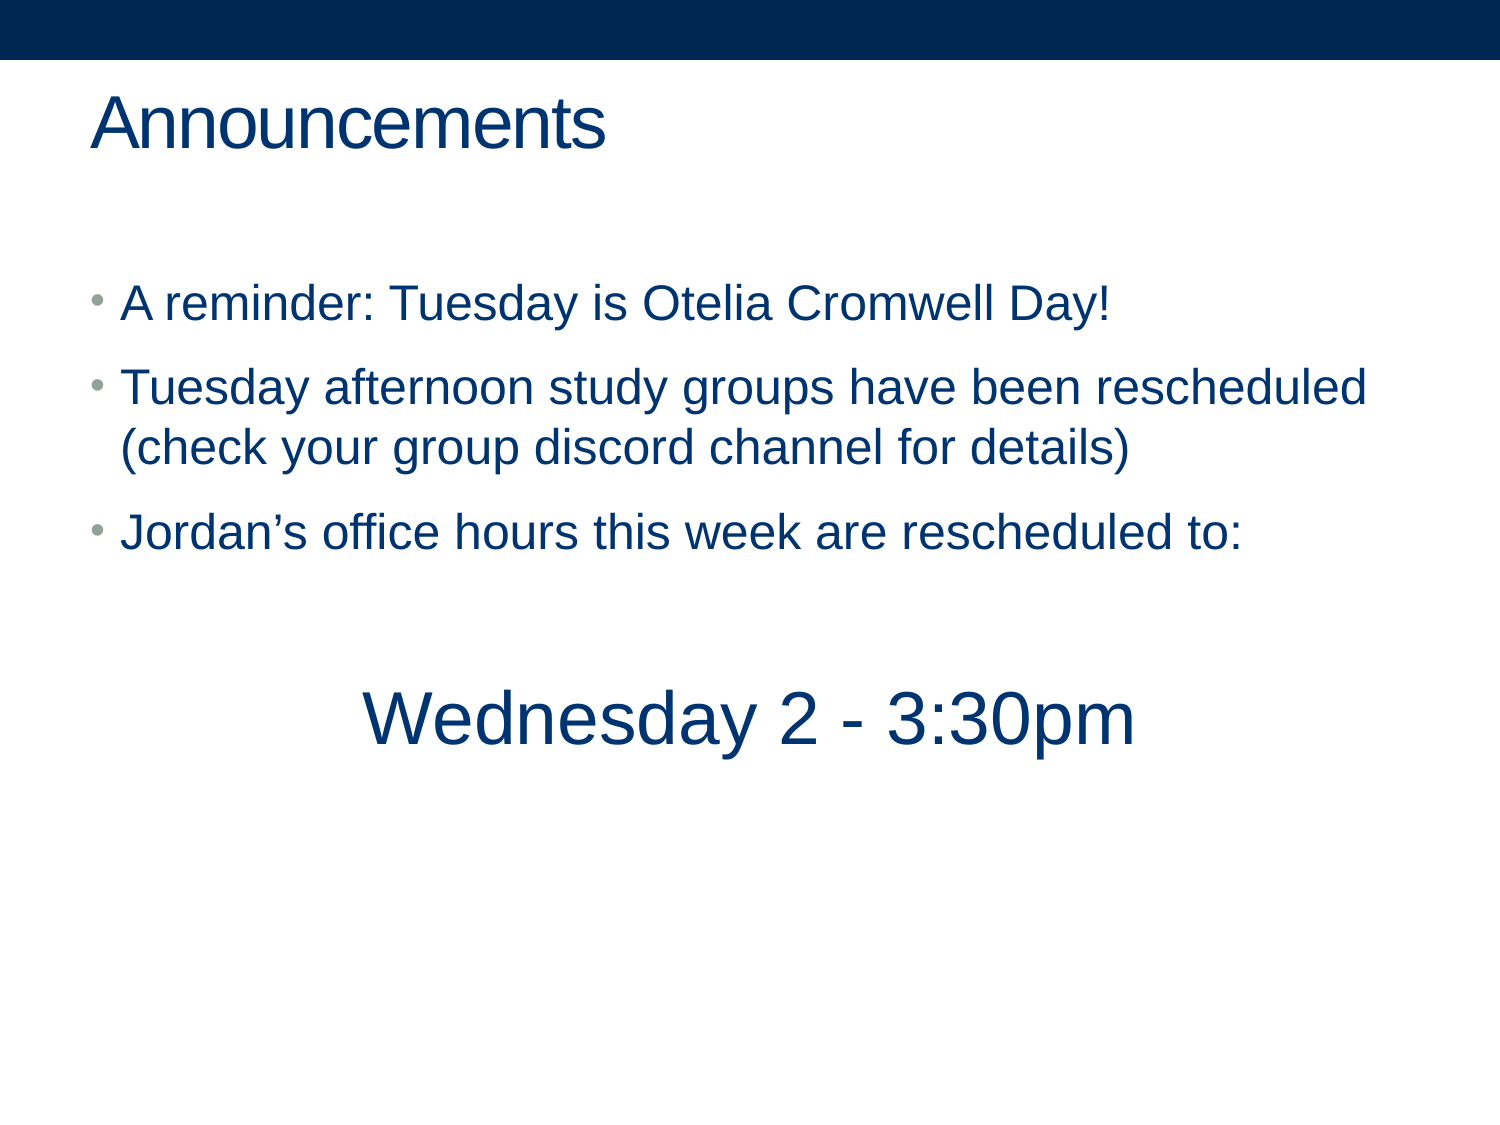

# Announcements
A reminder: Tuesday is Otelia Cromwell Day!
Tuesday afternoon study groups have been rescheduled (check your group discord channel for details)
Jordan’s office hours this week are rescheduled to:

Wednesday 2 - 3:30pm